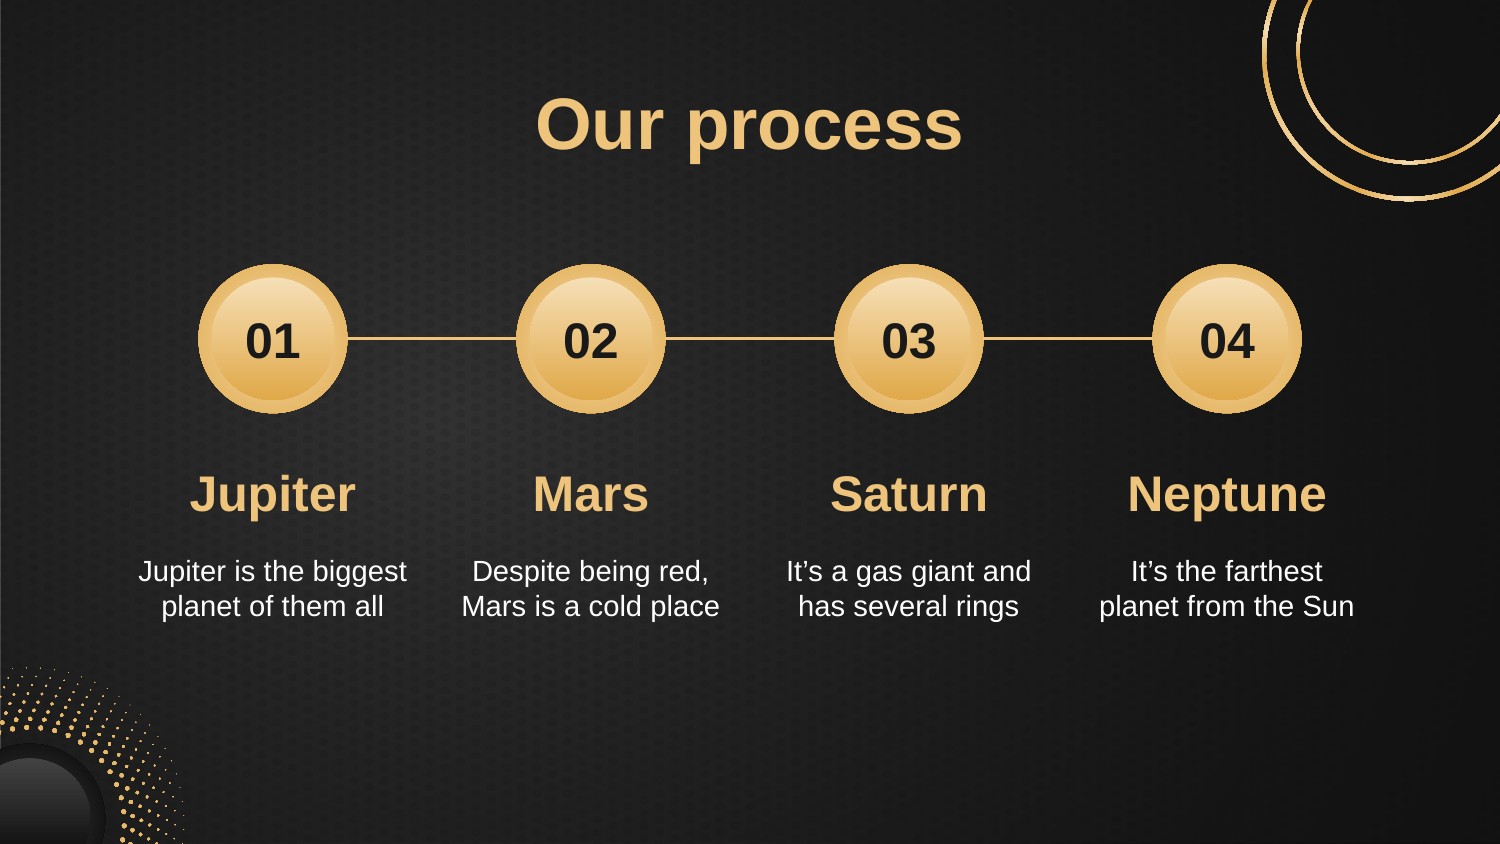

# Our process

01

02

03

04
Jupiter
Mars
Saturn
Neptune
Jupiter is the biggest planet of them all
Despite being red, Mars is a cold place
It’s a gas giant and has several rings
It’s the farthest planet from the Sun